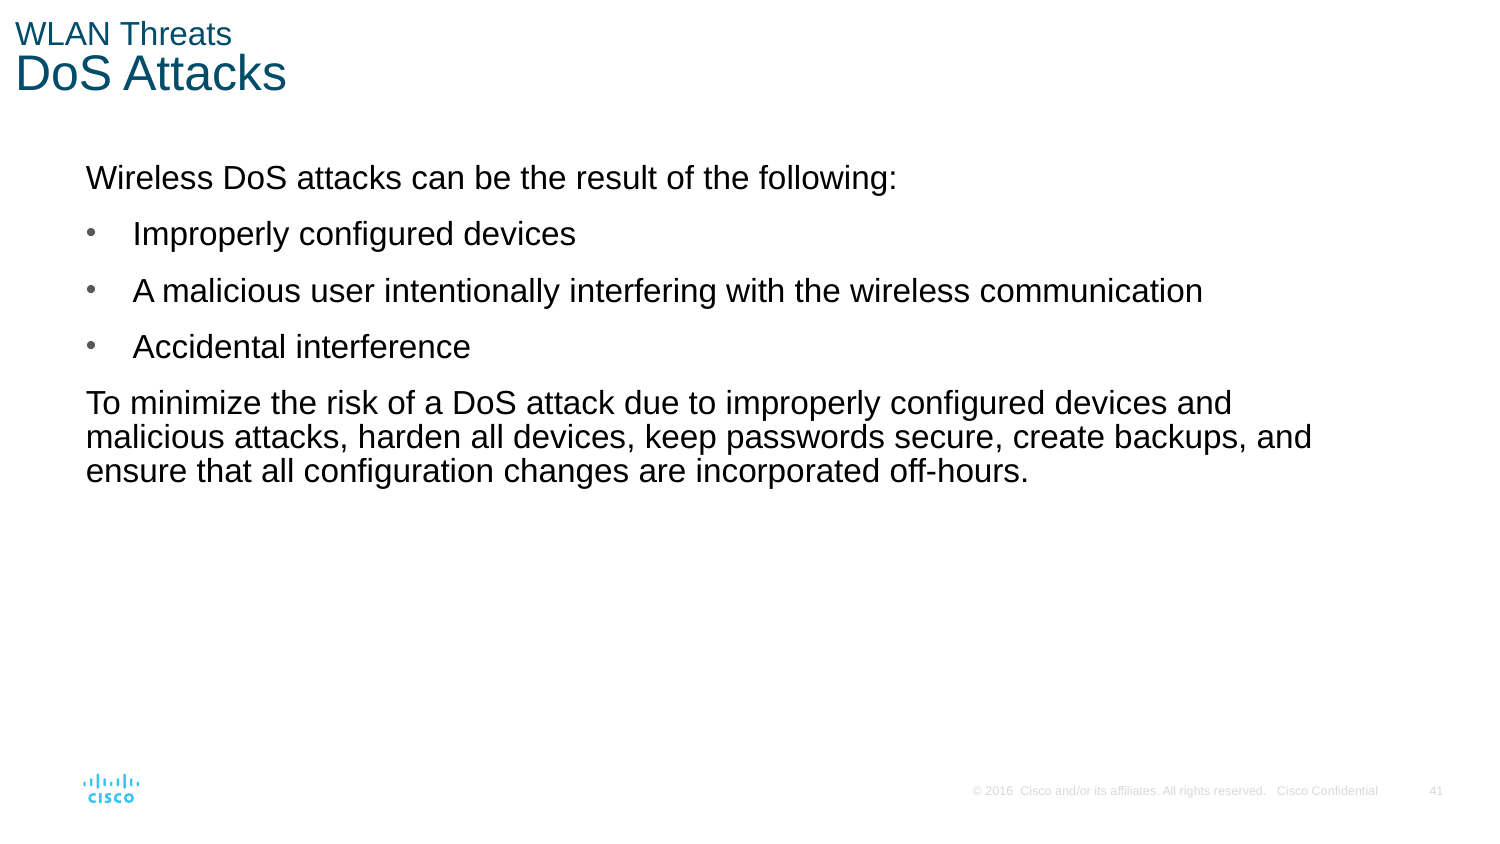

# WLAN Threats DoS Attacks
Wireless DoS attacks can be the result of the following:
Improperly configured devices
A malicious user intentionally interfering with the wireless communication
Accidental interference
To minimize the risk of a DoS attack due to improperly configured devices and malicious attacks, harden all devices, keep passwords secure, create backups, and ensure that all configuration changes are incorporated off-hours.